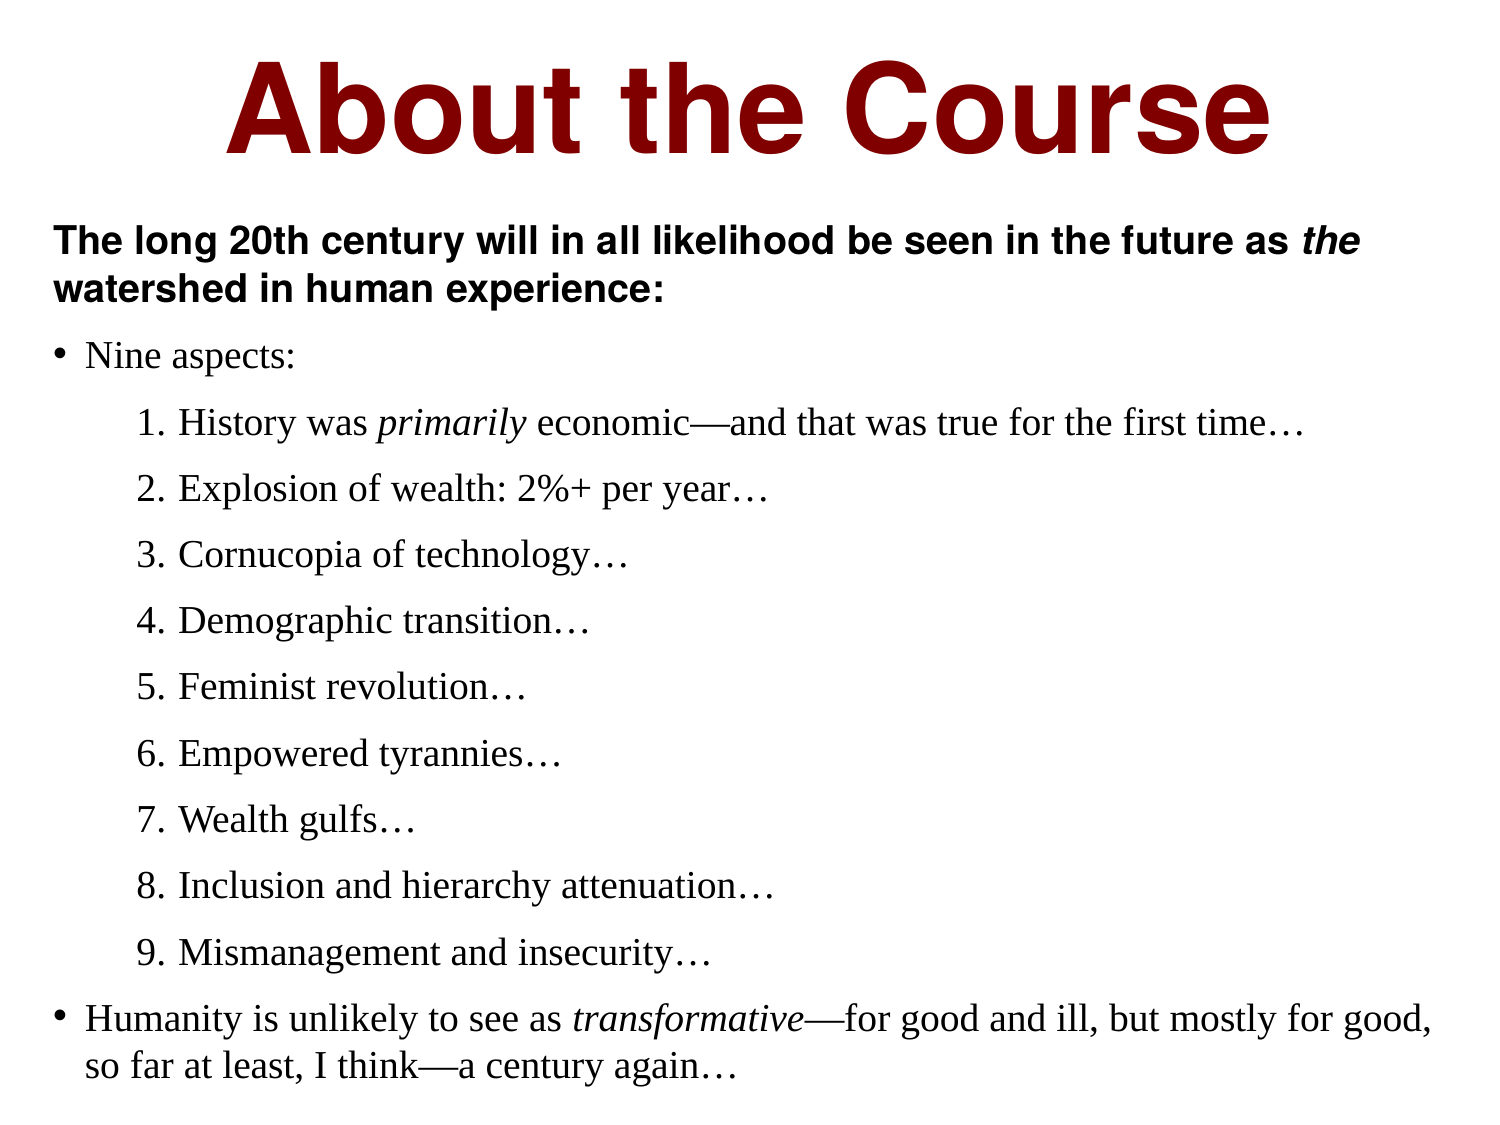

About the Course
The long 20th century will in all likelihood be seen in the future as the watershed in human experience:
Nine aspects:
History was primarily economic—and that was true for the first time…
Explosion of wealth: 2%+ per year…
Cornucopia of technology…
Demographic transition…
Feminist revolution…
Empowered tyrannies…
Wealth gulfs…
Inclusion and hierarchy attenuation…
Mismanagement and insecurity…
Humanity is unlikely to see as transformative—for good and ill, but mostly for good, so far at least, I think—a century again…